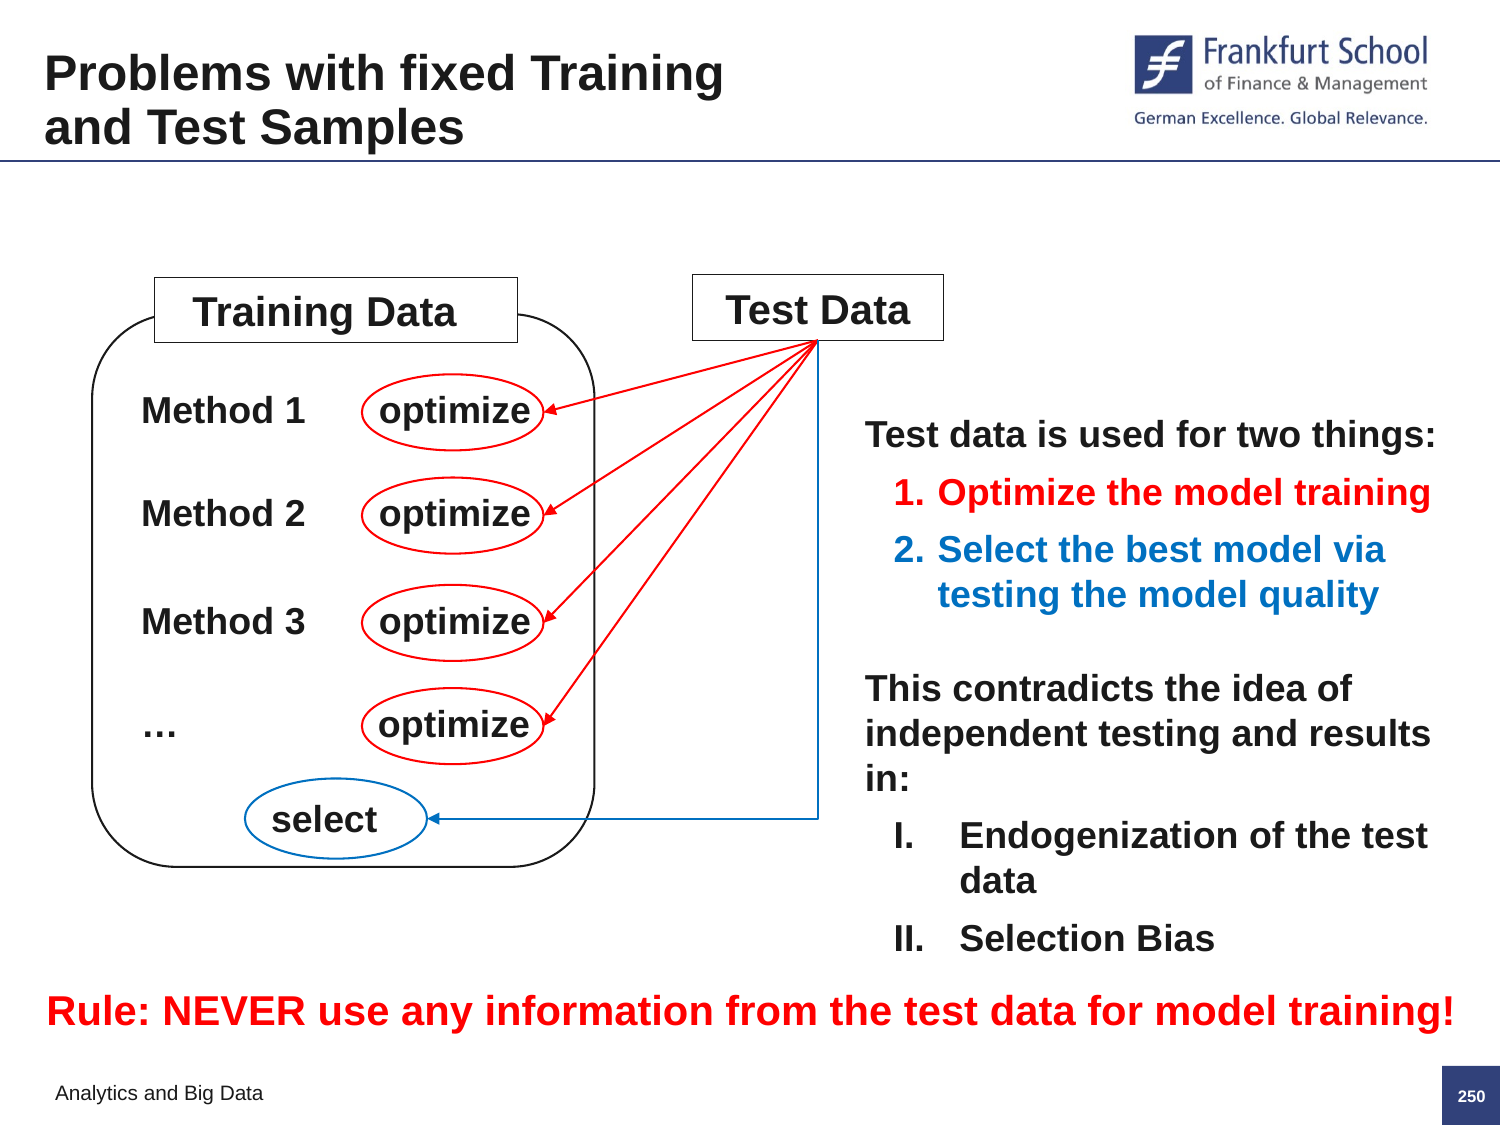

Problems with fixed Training
and Test Samples
Test Data
Training Data

Method 1       optimize
Test data is used for two things:
Optimize the model training
Select the best model via testing the model quality

Method 2       optimize

Method 3       optimize
This contradicts the idea of independent testing and results in:
Endogenization of the test data
Selection Bias

…                   optimize

  select
Rule: NEVER use any information from the test data for model training!
250